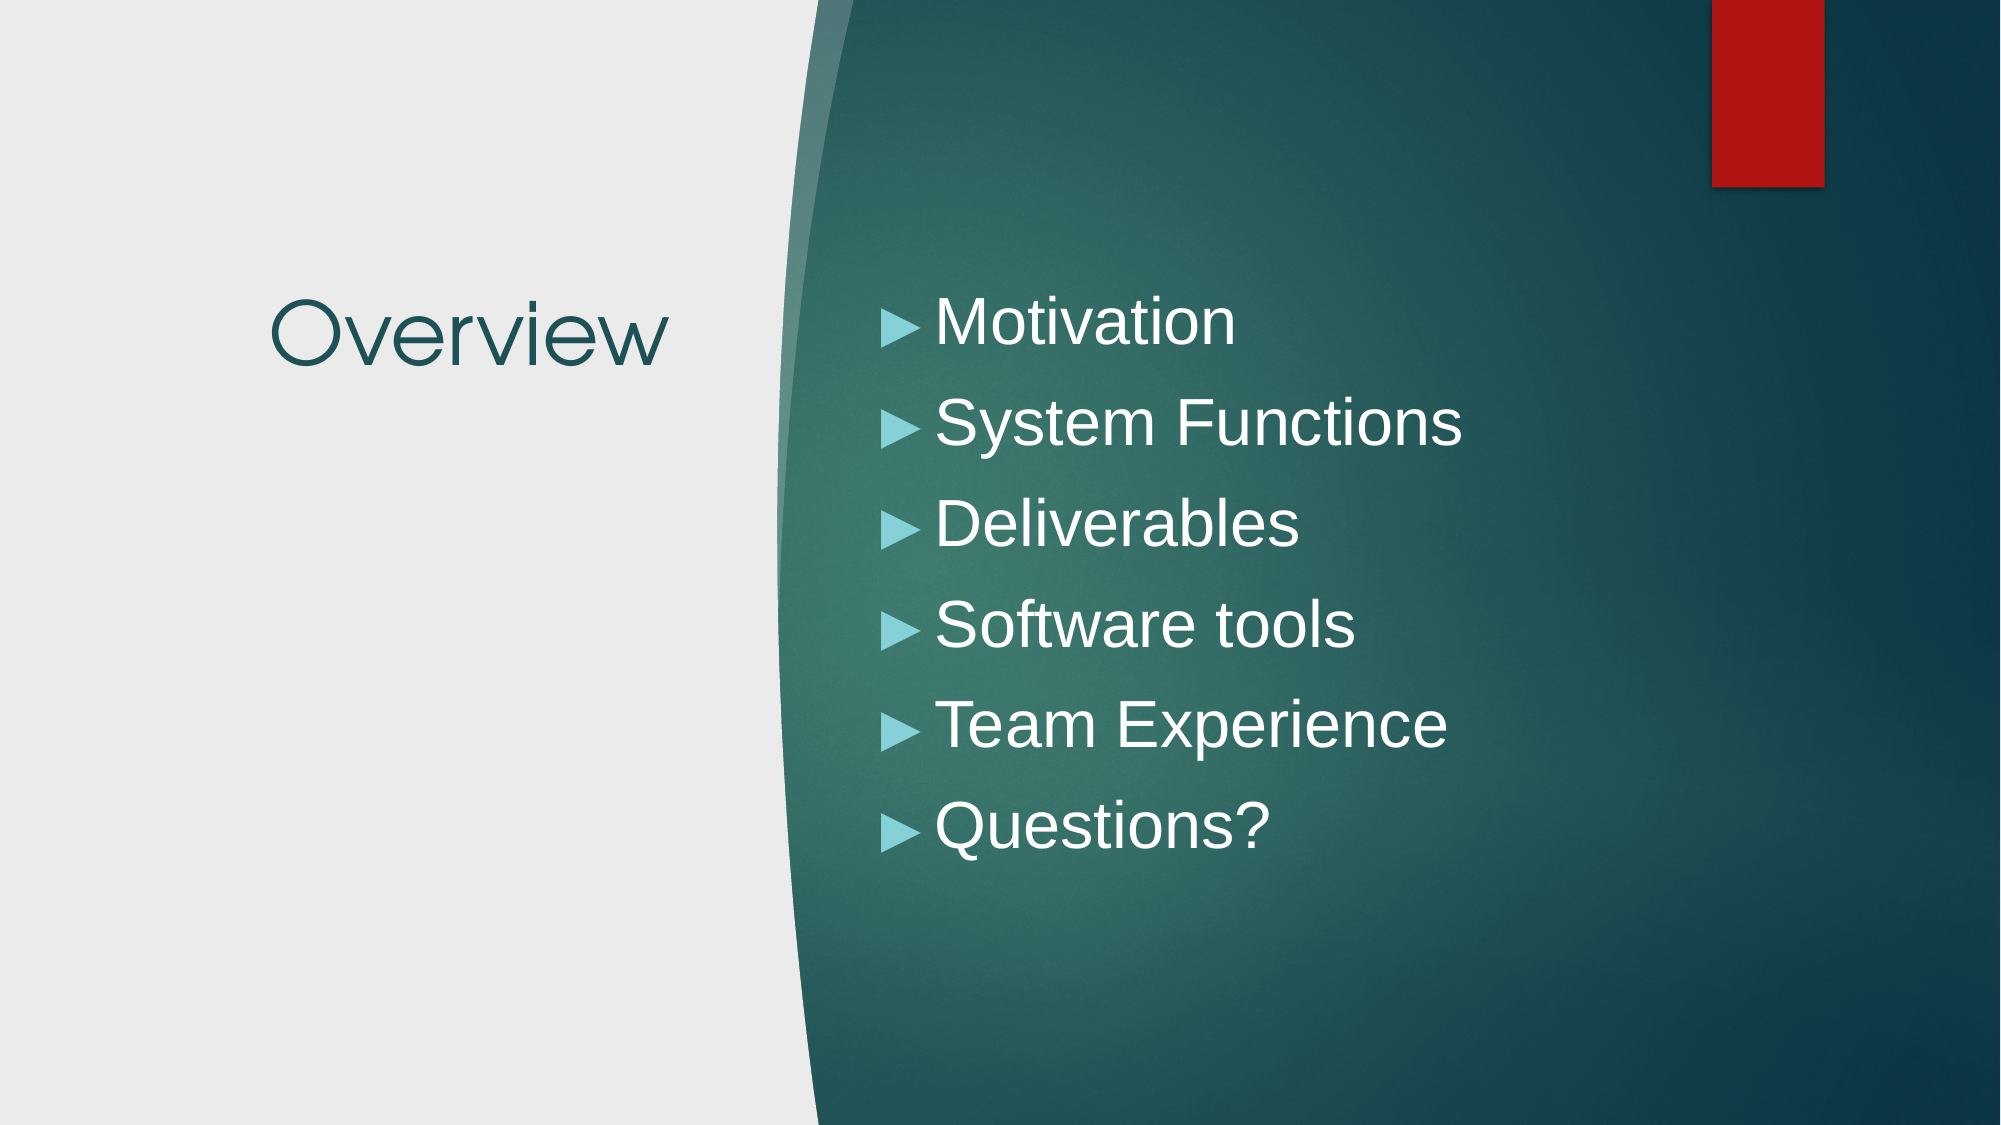

# Overview
Motivation
System Functions
Deliverables
Software tools
Team Experience
Questions?